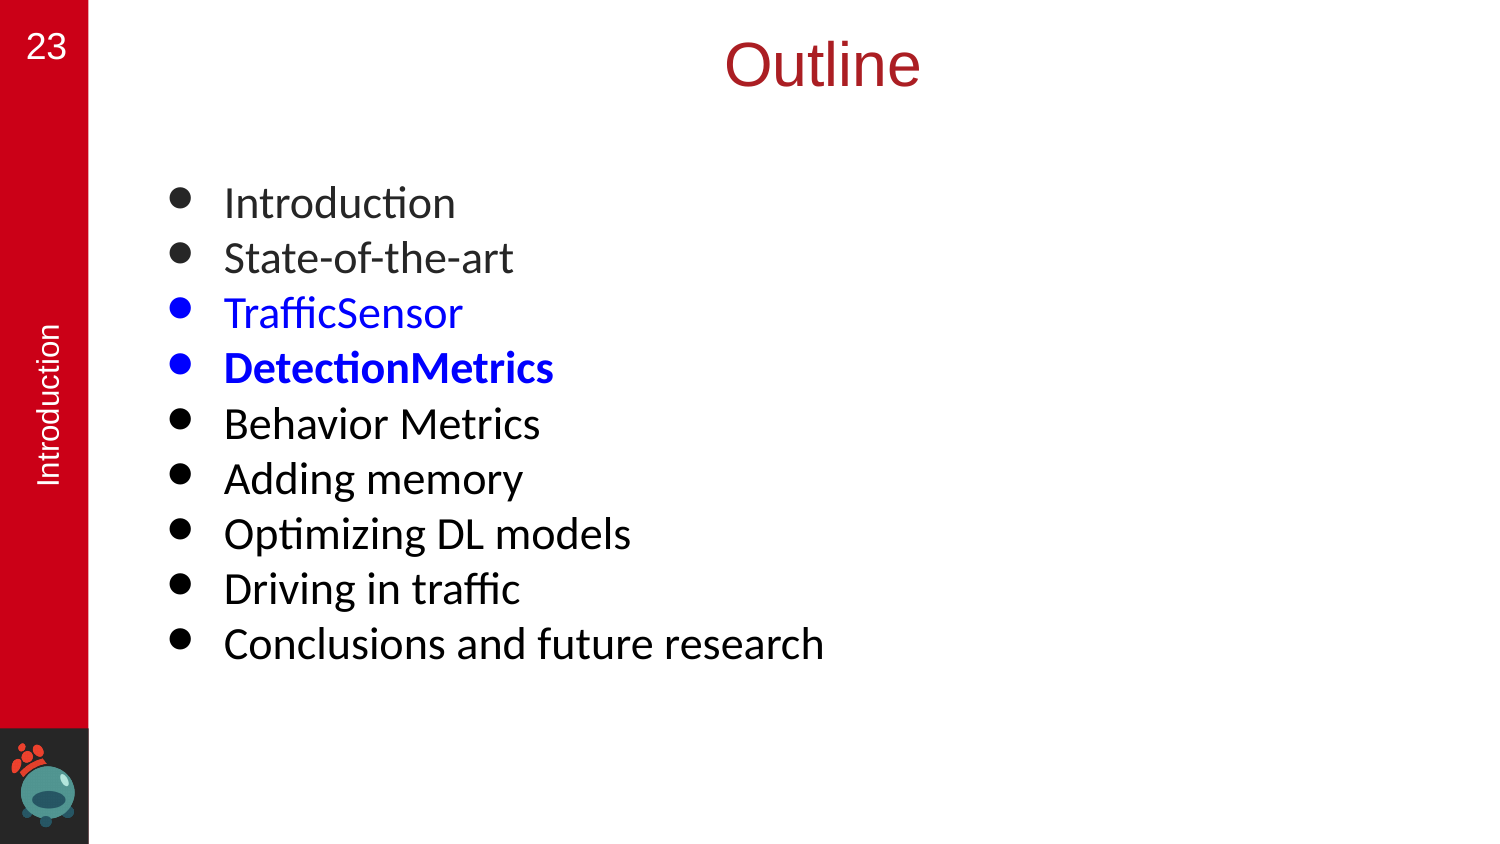

23
# Outline
Introduction
State-of-the-art
TrafficSensor
DetectionMetrics
Behavior Metrics
Adding memory
Optimizing DL models
Driving in traffic
Conclusions and future research
Introduction